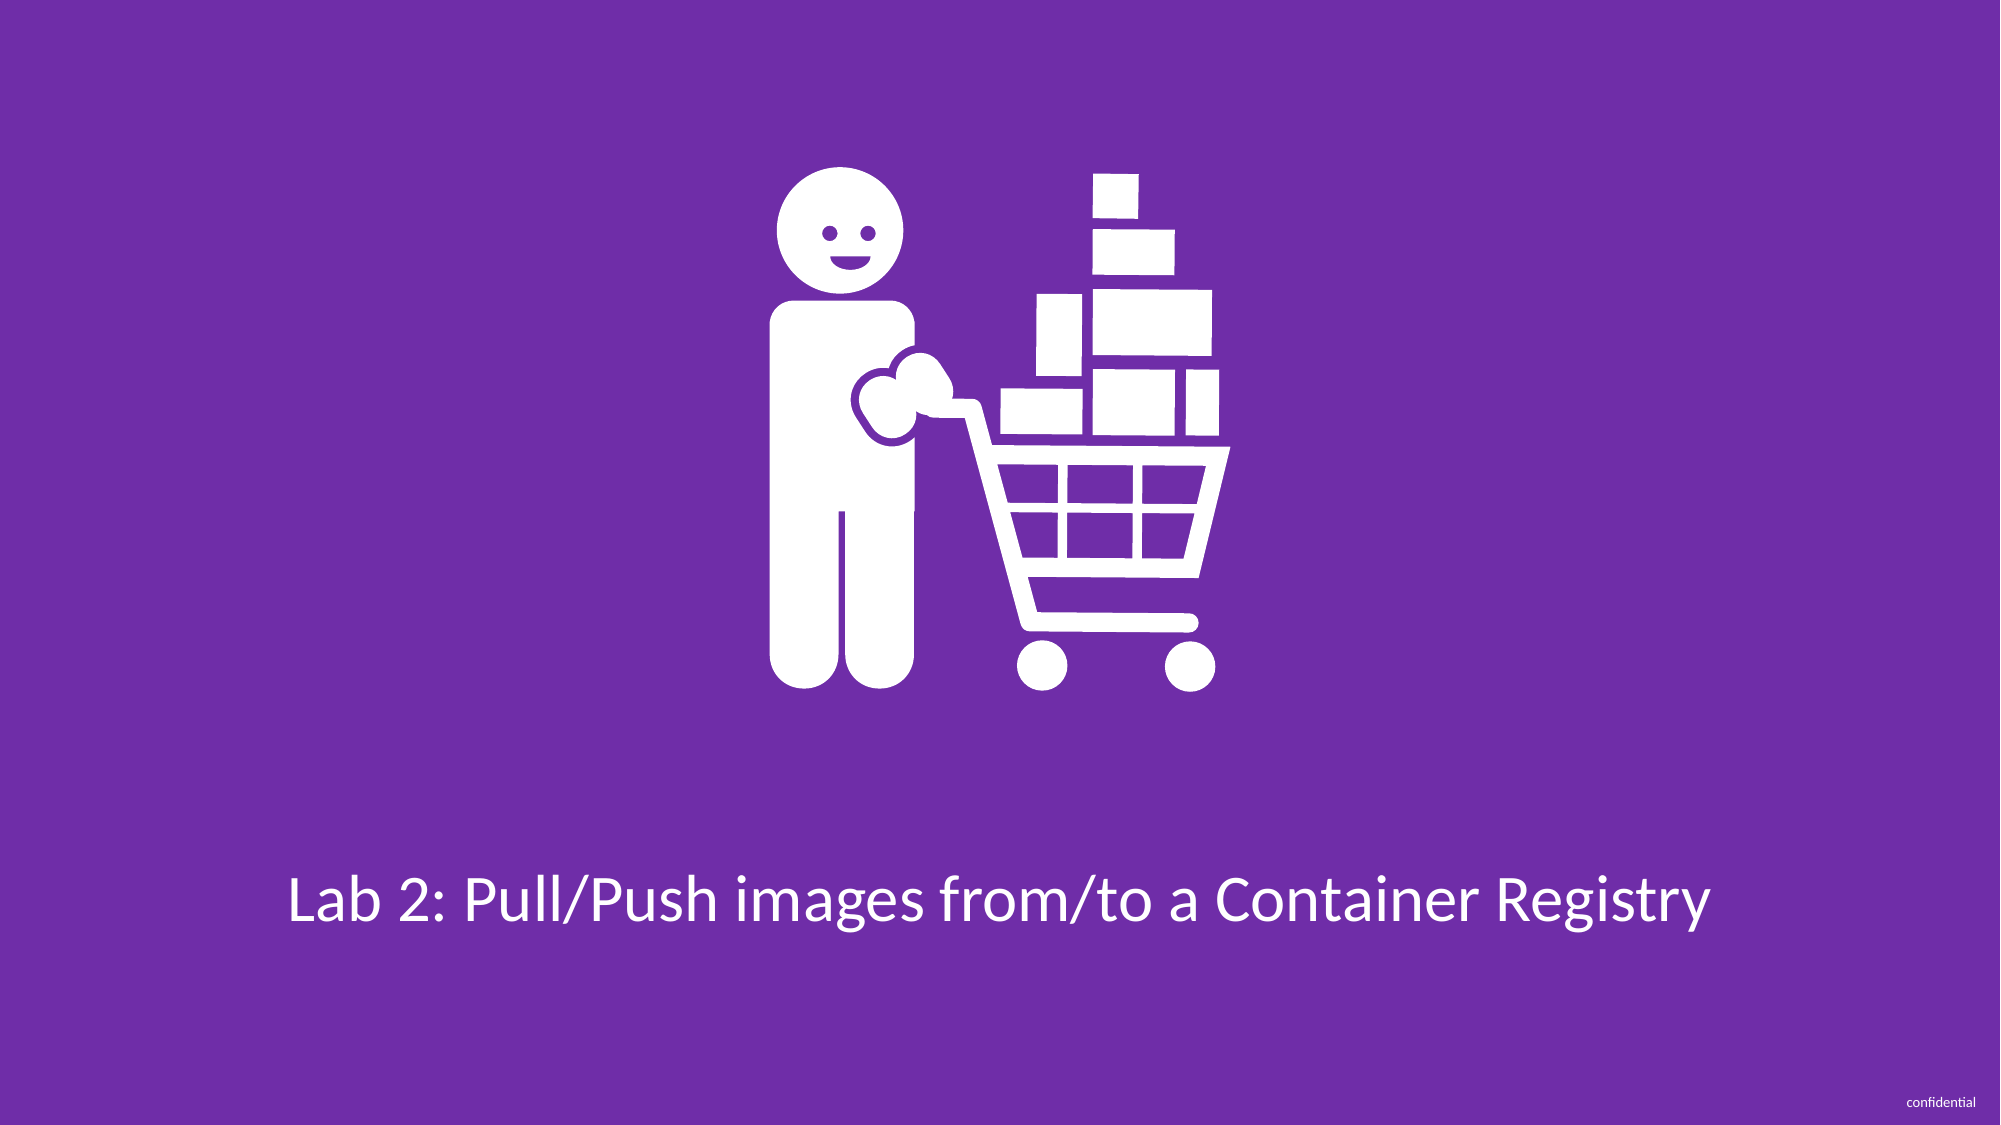

# Lab 2: Pull/Push images from/to a Container Registry